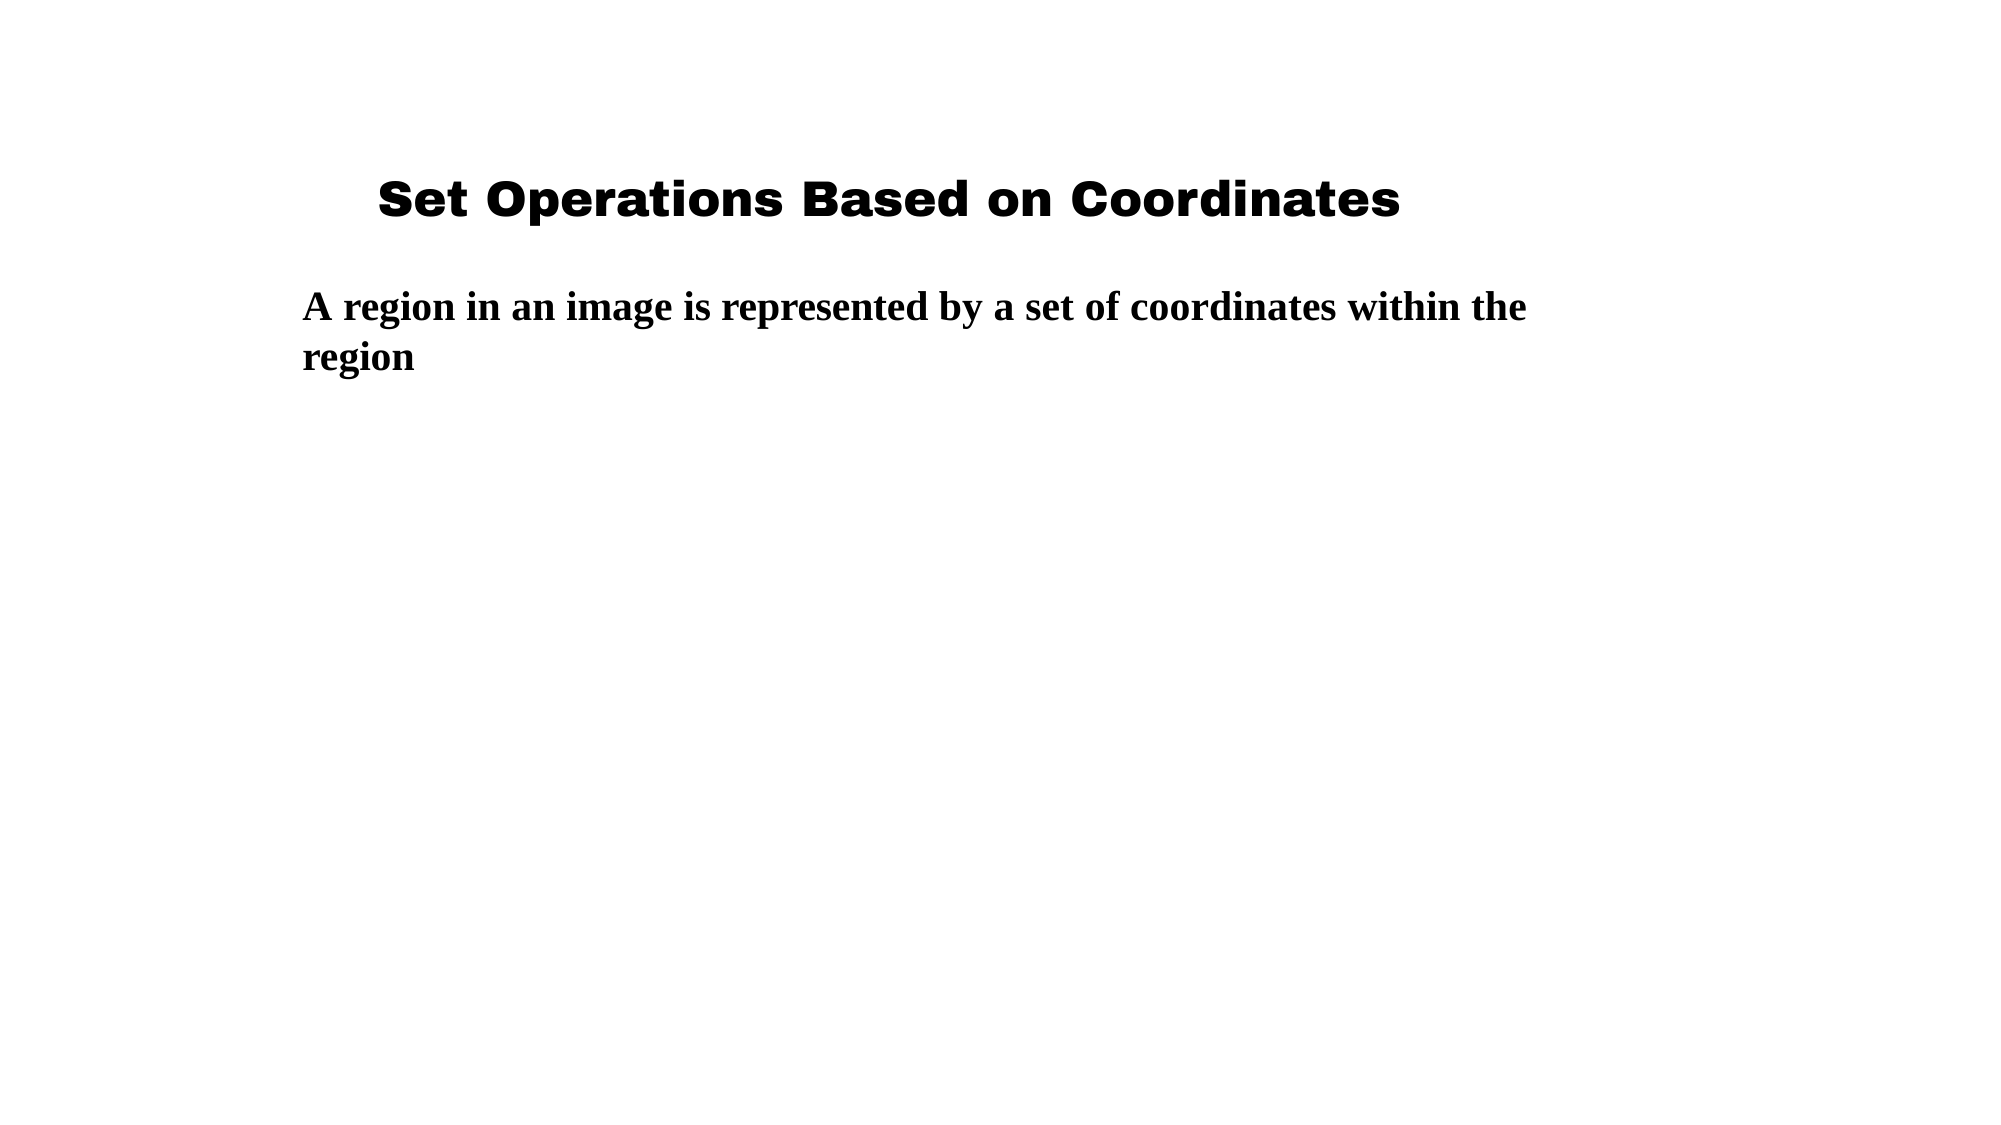

Set Operations Based on Coordinates
A region in an image is represented by a set of coordinates within the region